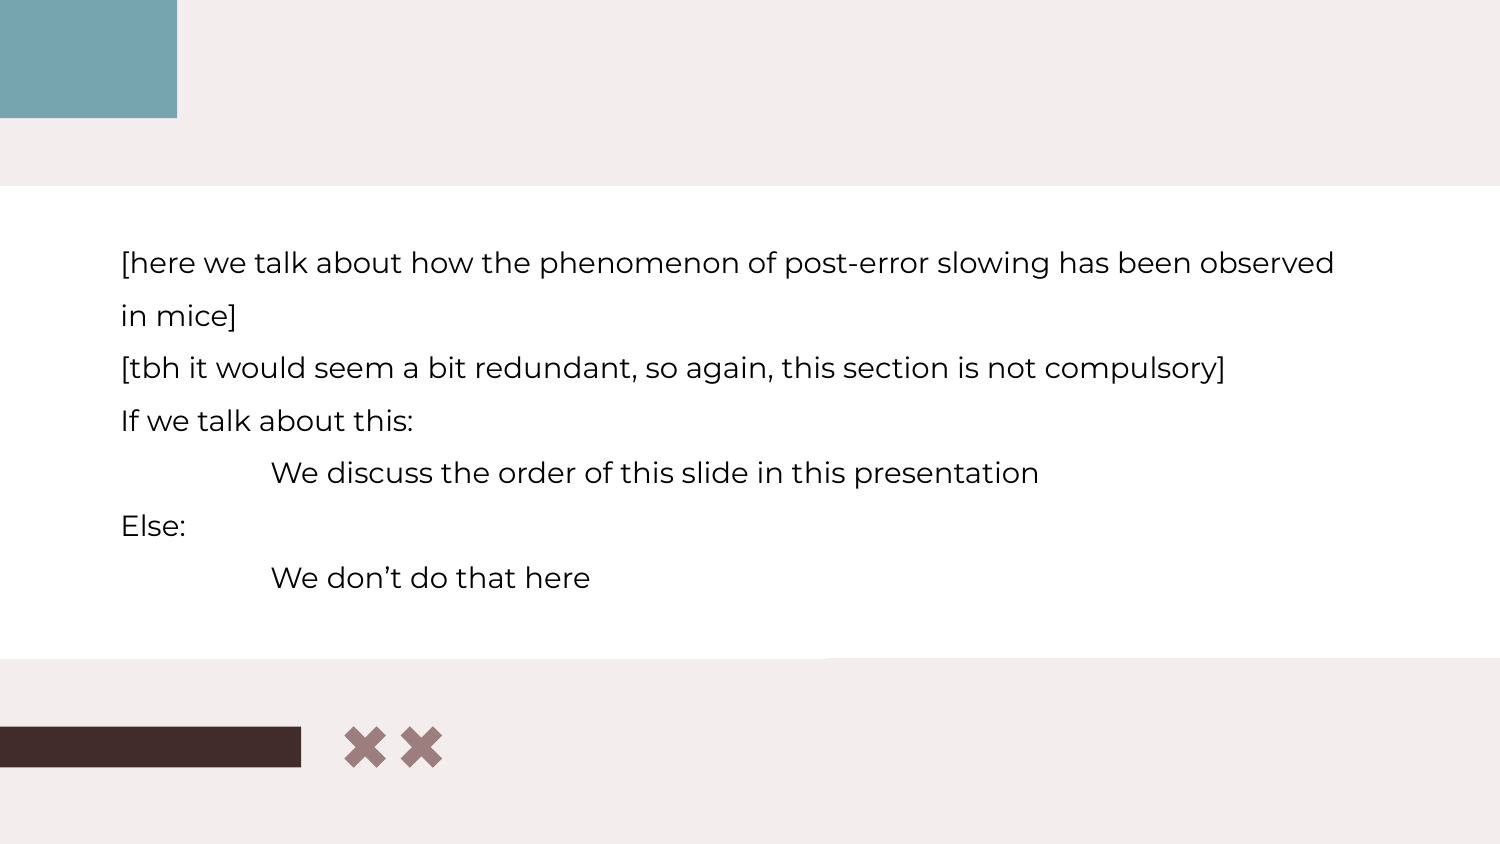

[here we talk about how the phenomenon of post-error slowing has been observed in mice]
[tbh it would seem a bit redundant, so again, this section is not compulsory]
If we talk about this:
	We discuss the order of this slide in this presentation
Else:
	We don’t do that here
Mercury is the closest planet to the Sun and the smallest one in the Solar System—it’s only a bit larger than the Moon. The planet’s name has nothing to do with the liquid